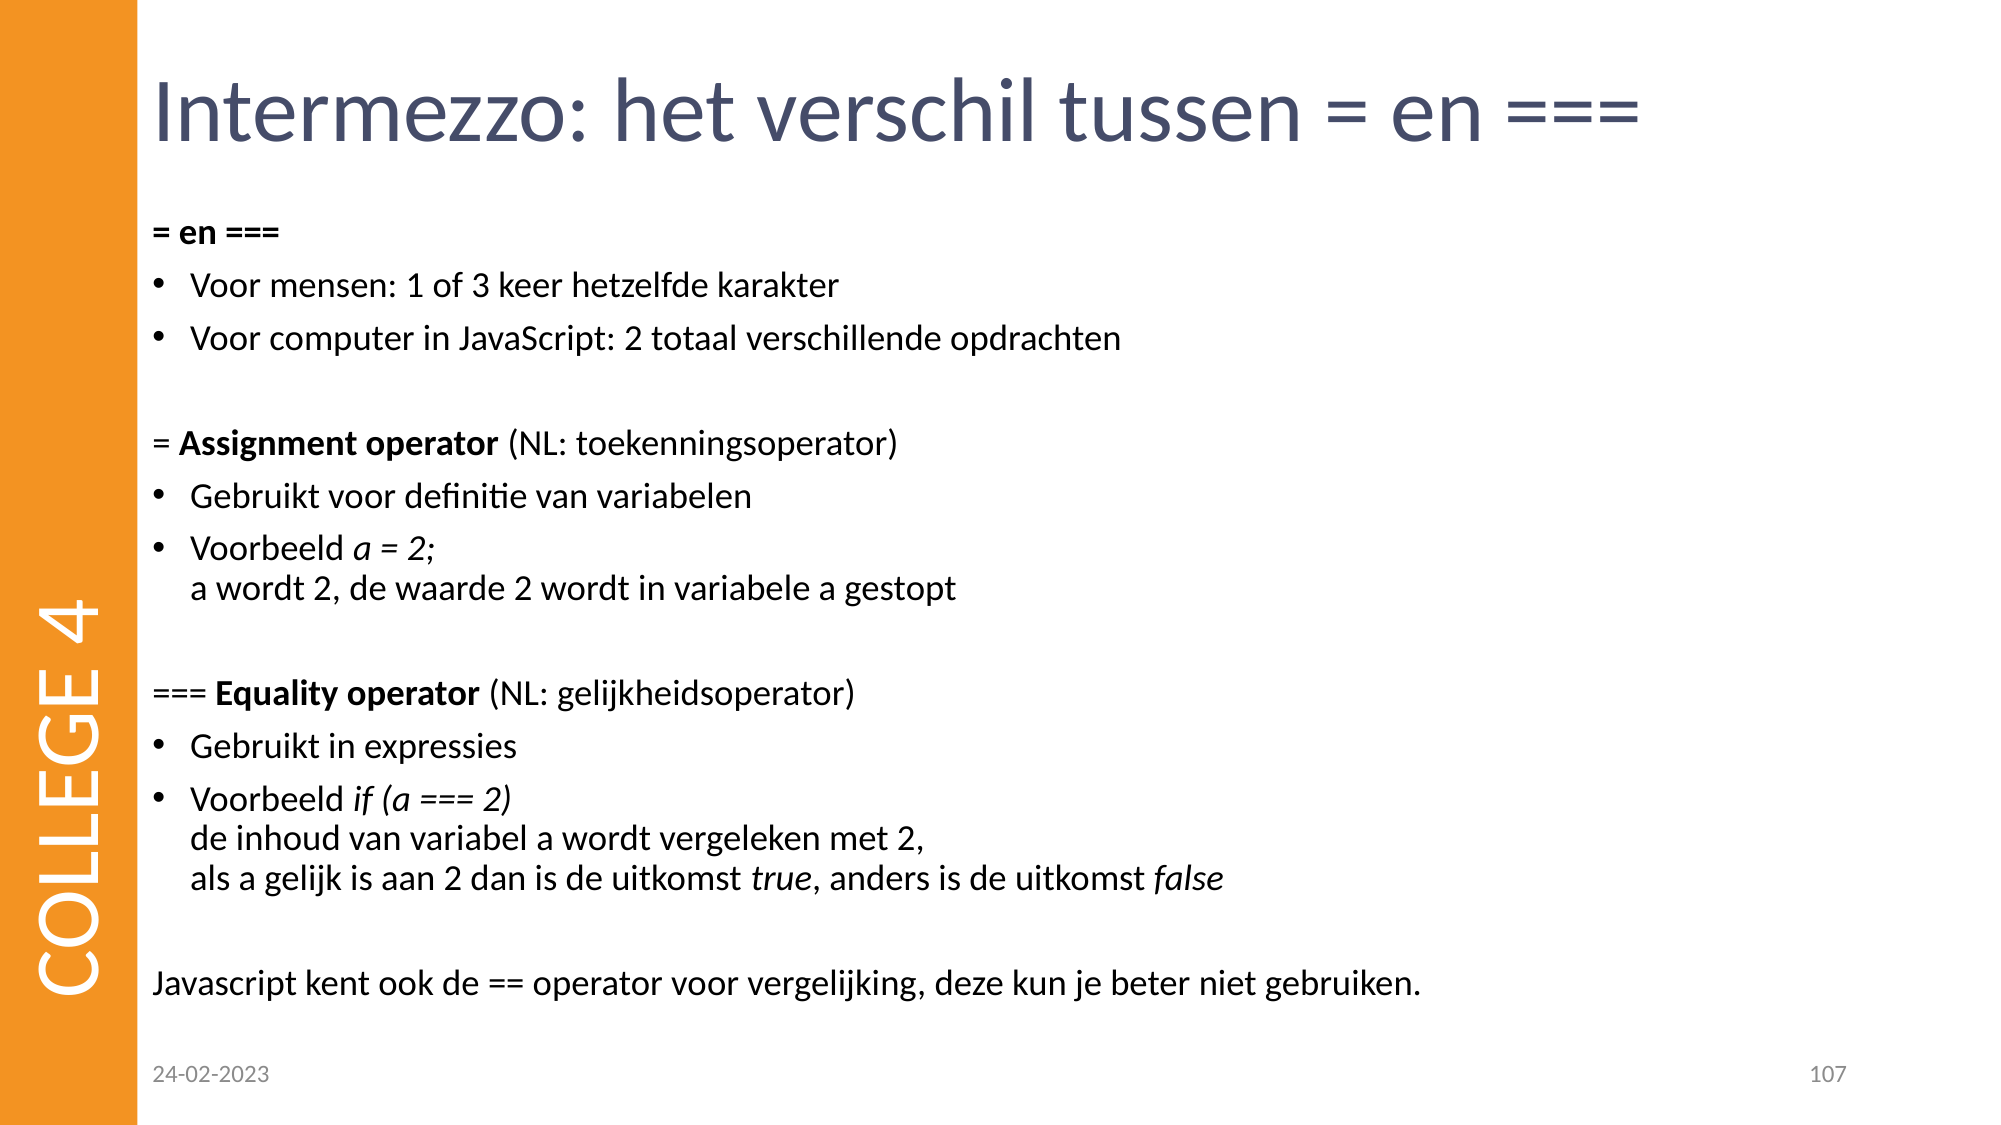

# Intermezzo: het verschil tussen = en ===
= en ===
Voor mensen: 1 of 3 keer hetzelfde karakter
Voor computer in JavaScript: 2 totaal verschillende opdrachten

= Assignment operator (NL: toekenningsoperator)
Gebruikt voor definitie van variabelen
Voorbeeld a = 2;
a wordt 2, de waarde 2 wordt in variabele a gestopt

=== Equality operator (NL: gelijkheidsoperator)
Gebruikt in expressies
Voorbeeld if (a === 2)
de inhoud van variabel a wordt vergeleken met 2,
als a gelijk is aan 2 dan is de uitkomst true, anders is de uitkomst false

Javascript kent ook de == operator voor vergelijking, deze kun je beter niet gebruiken.
COLLEGE 4
24-02-2023

107